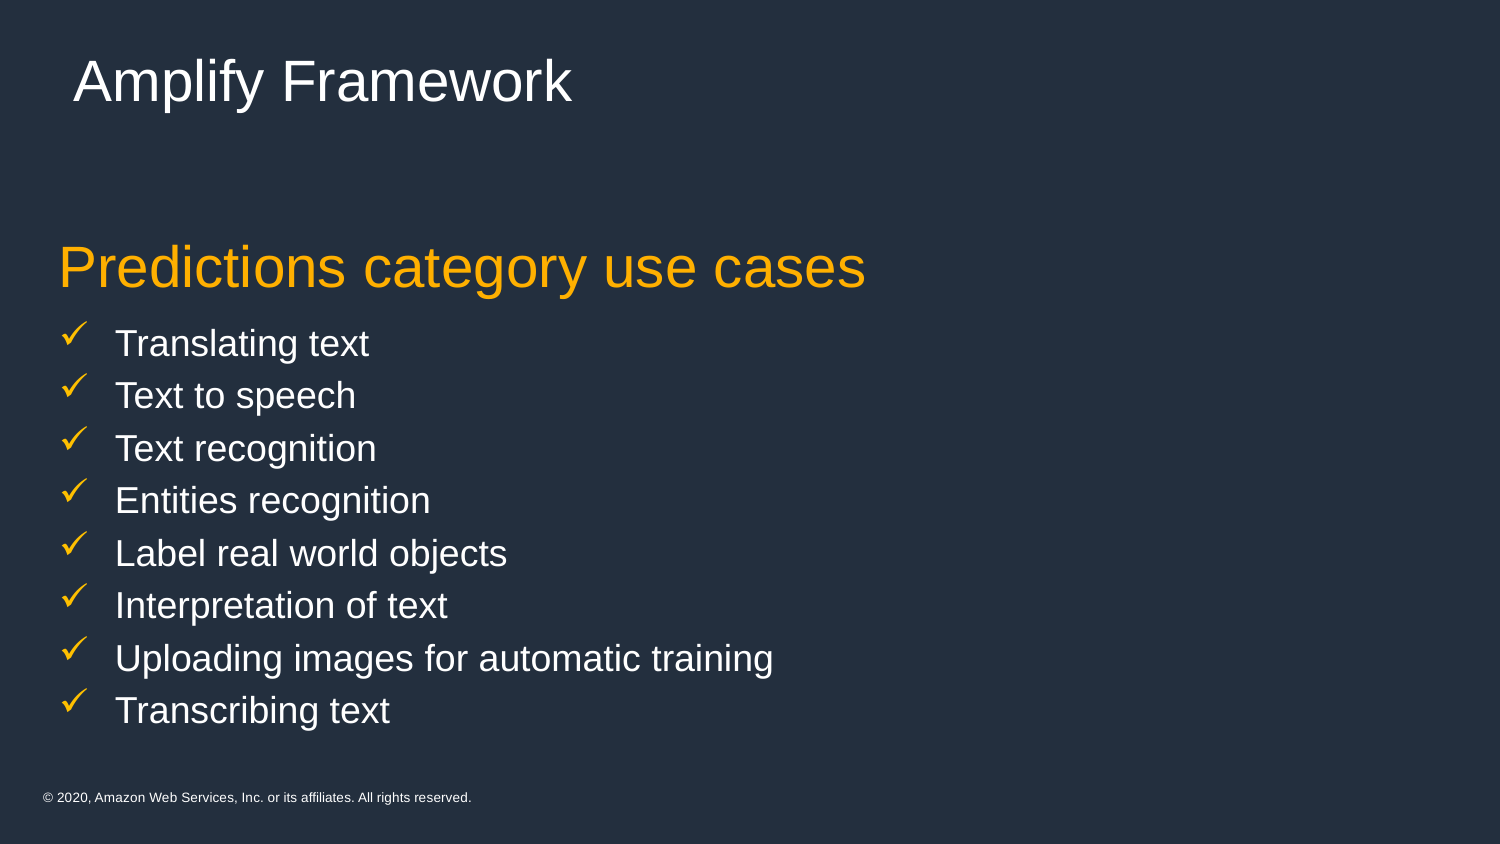

# Amplify Framework
Predictions category use cases

Translating text
Text to speech
Text recognition
Entities recognition
Label real world objects
Interpretation of text
Uploading images for automatic training
Transcribing text